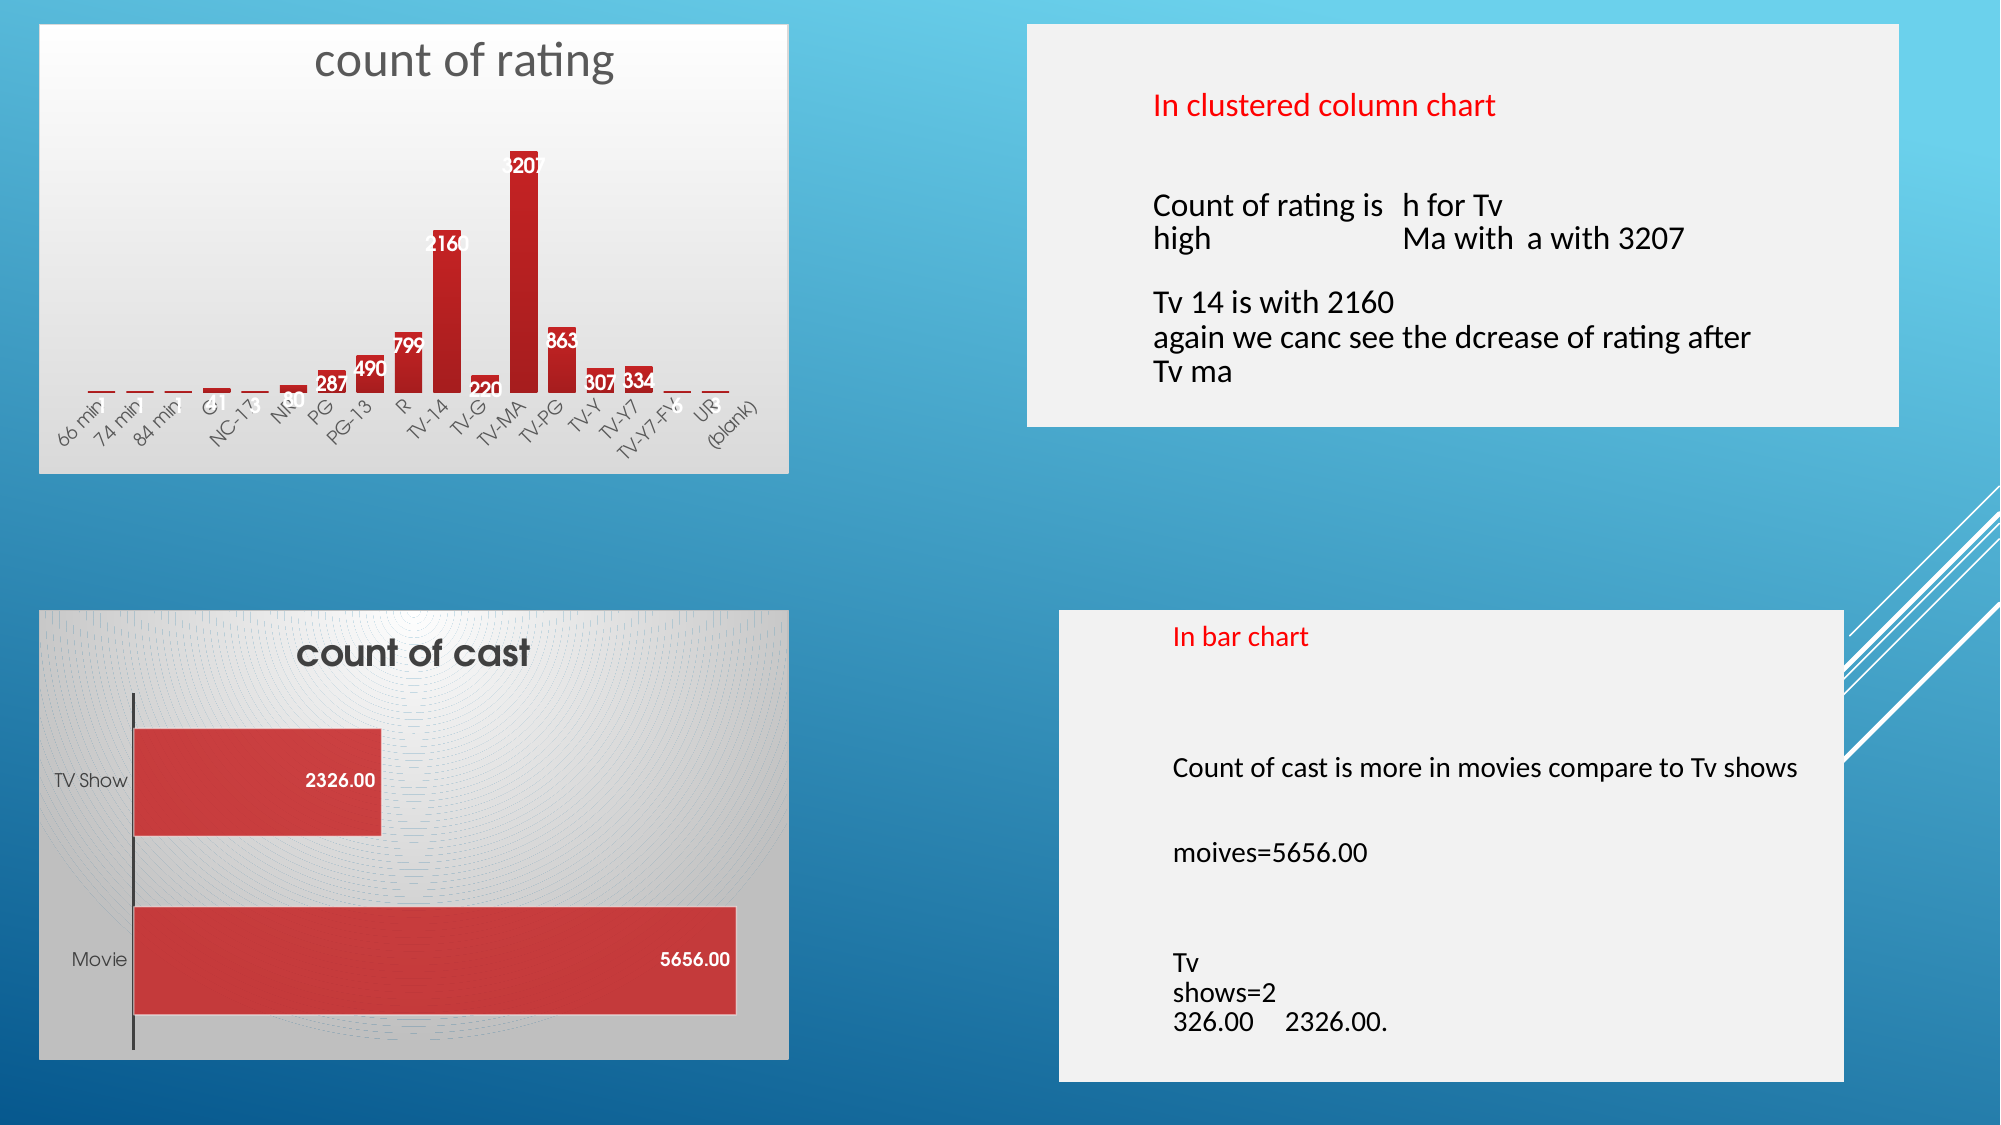

### Chart: count of rating

| Category |  |
|---|---|
| 66 min | 1.0 |
| 74 min | 1.0 |
| 84 min | 1.0 |
| G | 41.0 |
| NC-17 | 3.0 |
| NR | 80.0 |
| PG | 287.0 |
| PG-13 | 490.0 |
| R | 799.0 |
| TV-14 | 2160.0 |
| TV-G | 220.0 |
| TV-MA | 3207.0 |
| TV-PG | 863.0 |
| TV-Y | 307.0 |
| TV-Y7 | 334.0 |
| TV-Y7-FV | 6.0 |
| UR | 3.0 |
| (blank) | None |
|  |  |  |  |  |  |  |
| --- | --- | --- | --- | --- | --- | --- |
|  | In clustered column chart |  |  |  |  |  |
|  |  |  |  |  |  |  |
|  | Count of rating is high |  | h for Tv Ma with | a with 3207 |  |  |
|  | Tv 14 is with 2160 |  |  |  |  |  |
|  | again we canc see the dcrease of rating after Tv ma |  |  |  |  |  |
|  |  |  |  |  |  |  |

### Chart: count of cast

| Category |  |
|---|---|
| Movie | 5656.0 |
| TV Show | 2326.0 |
|  | In bar chart |  |  |  |  |  |
| --- | --- | --- | --- | --- | --- | --- |
|  |  |  |  |  |  |  |
|  | Count of cast is more in movies compare to Tv shows |  |  |  |  |  |
|  | moives=5656.00 |  |  |  |  |  |
|  | Tv shows=2326.00 | 2326.00. |  |  |  |  |
|  |  |  |  |  |  |  |